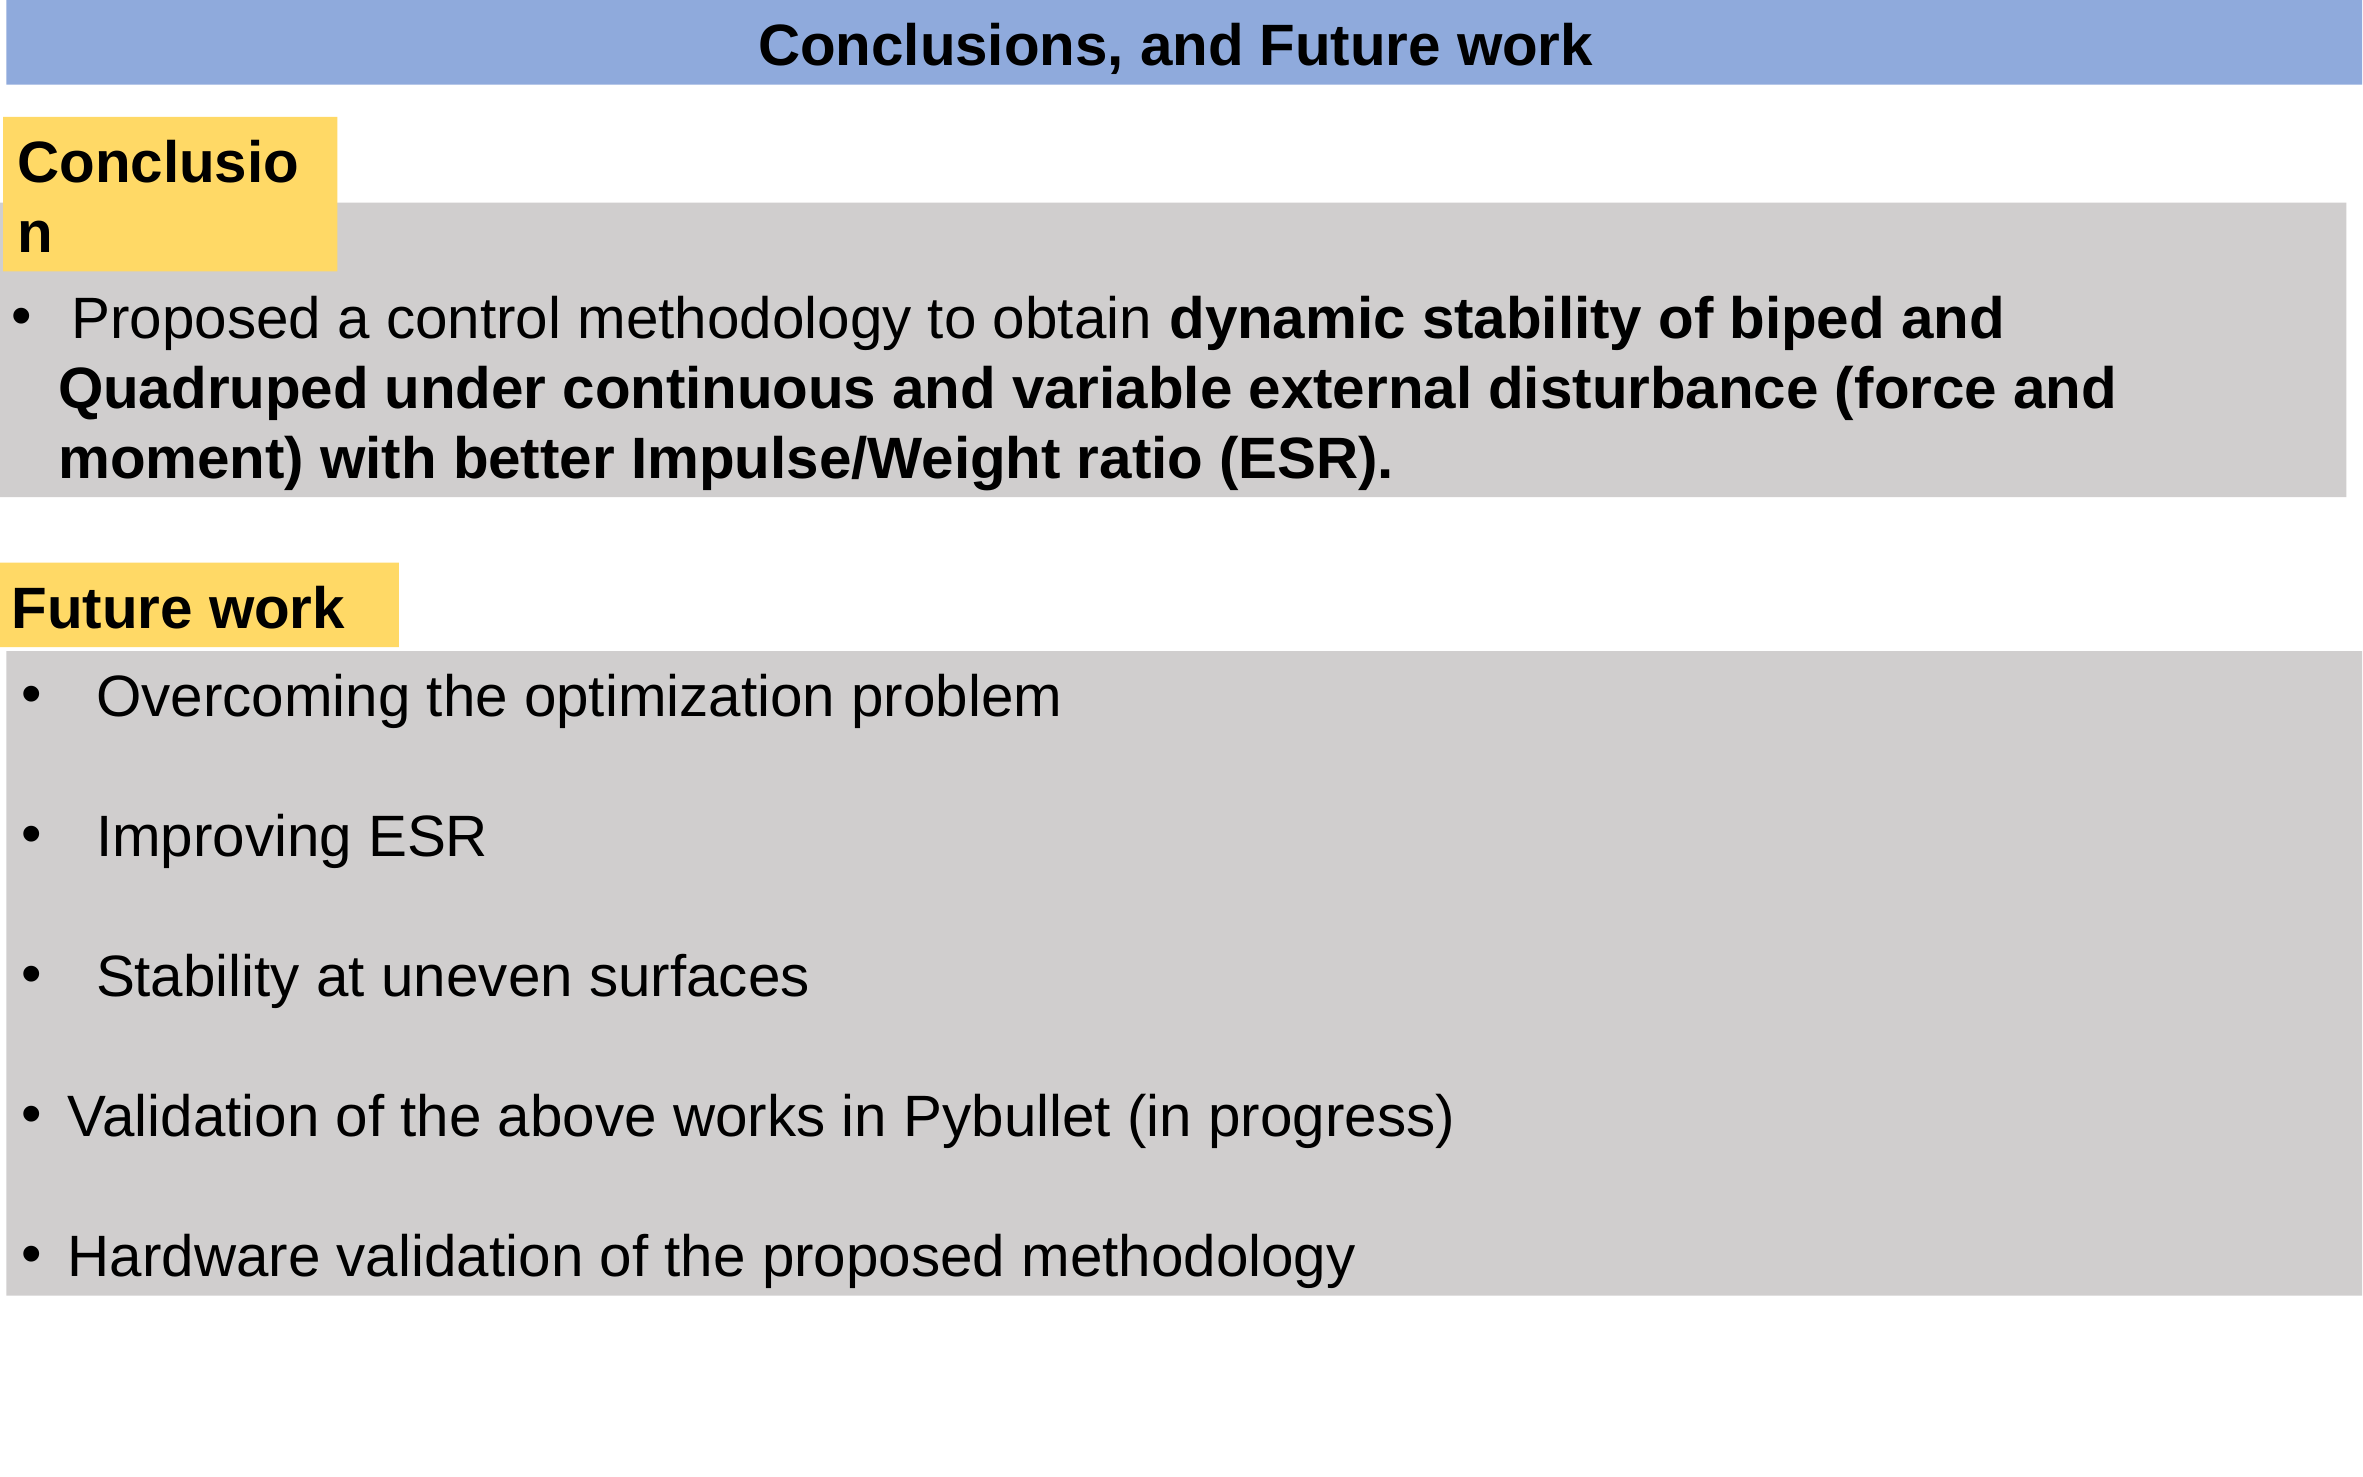

Conclusions, and Future work
Conclusion

 Proposed a control methodology to obtain dynamic stability of biped and Quadruped under continuous and variable external disturbance (force and moment) with better Impulse/Weight ratio (ESR).
Future work
Overcoming the optimization problem

Improving ESR

Stability at uneven surfaces

Validation of the above works in Pybullet (in progress)

Hardware validation of the proposed methodology